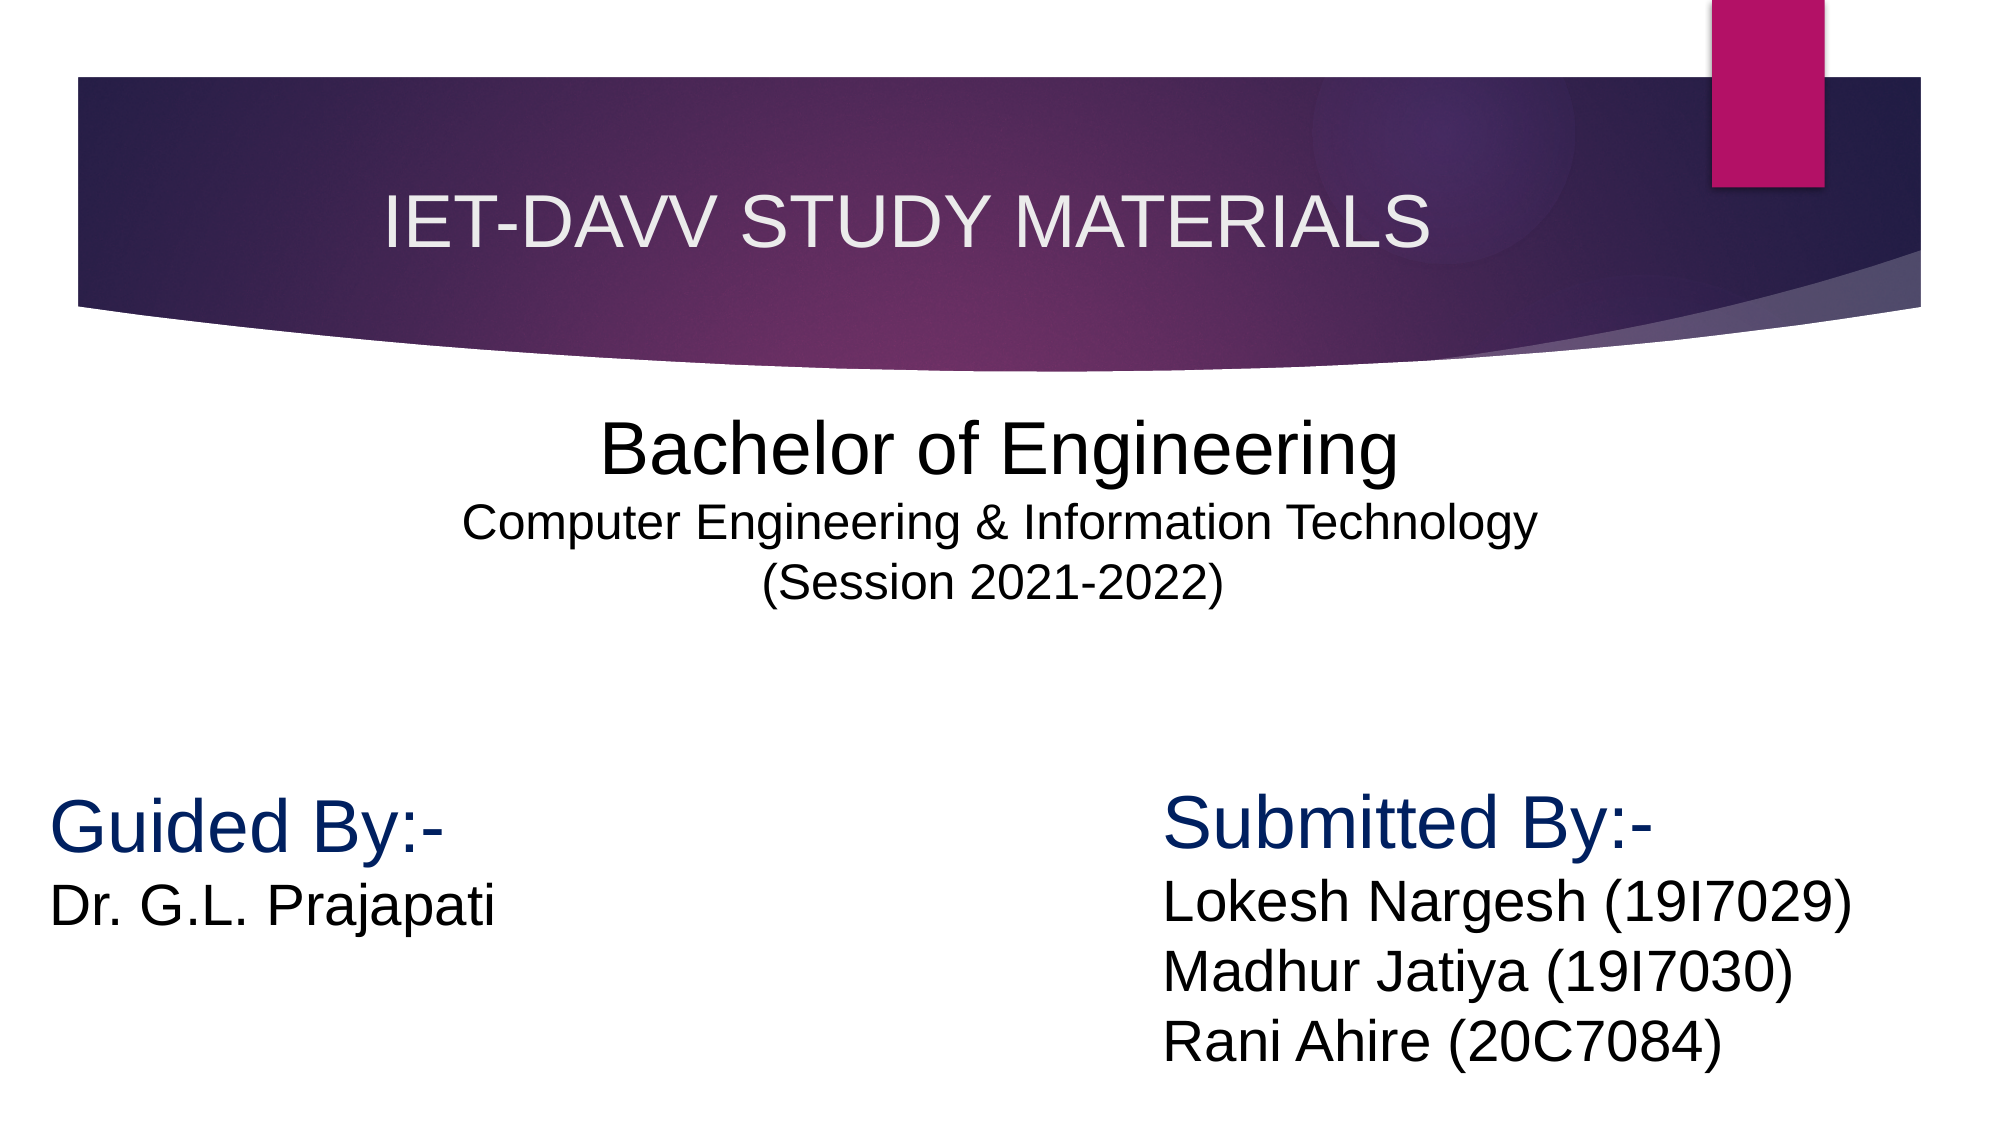

# IET-DAVV STUDY MATERIALS
Bachelor of Engineering
Computer Engineering & Information Technology
(Session 2021-2022)
Guided By:-
Dr. G.L. Prajapati
Submitted By:-
Lokesh Nargesh (19I7029)
Madhur Jatiya (19I7030)
Rani Ahire (20C7084)